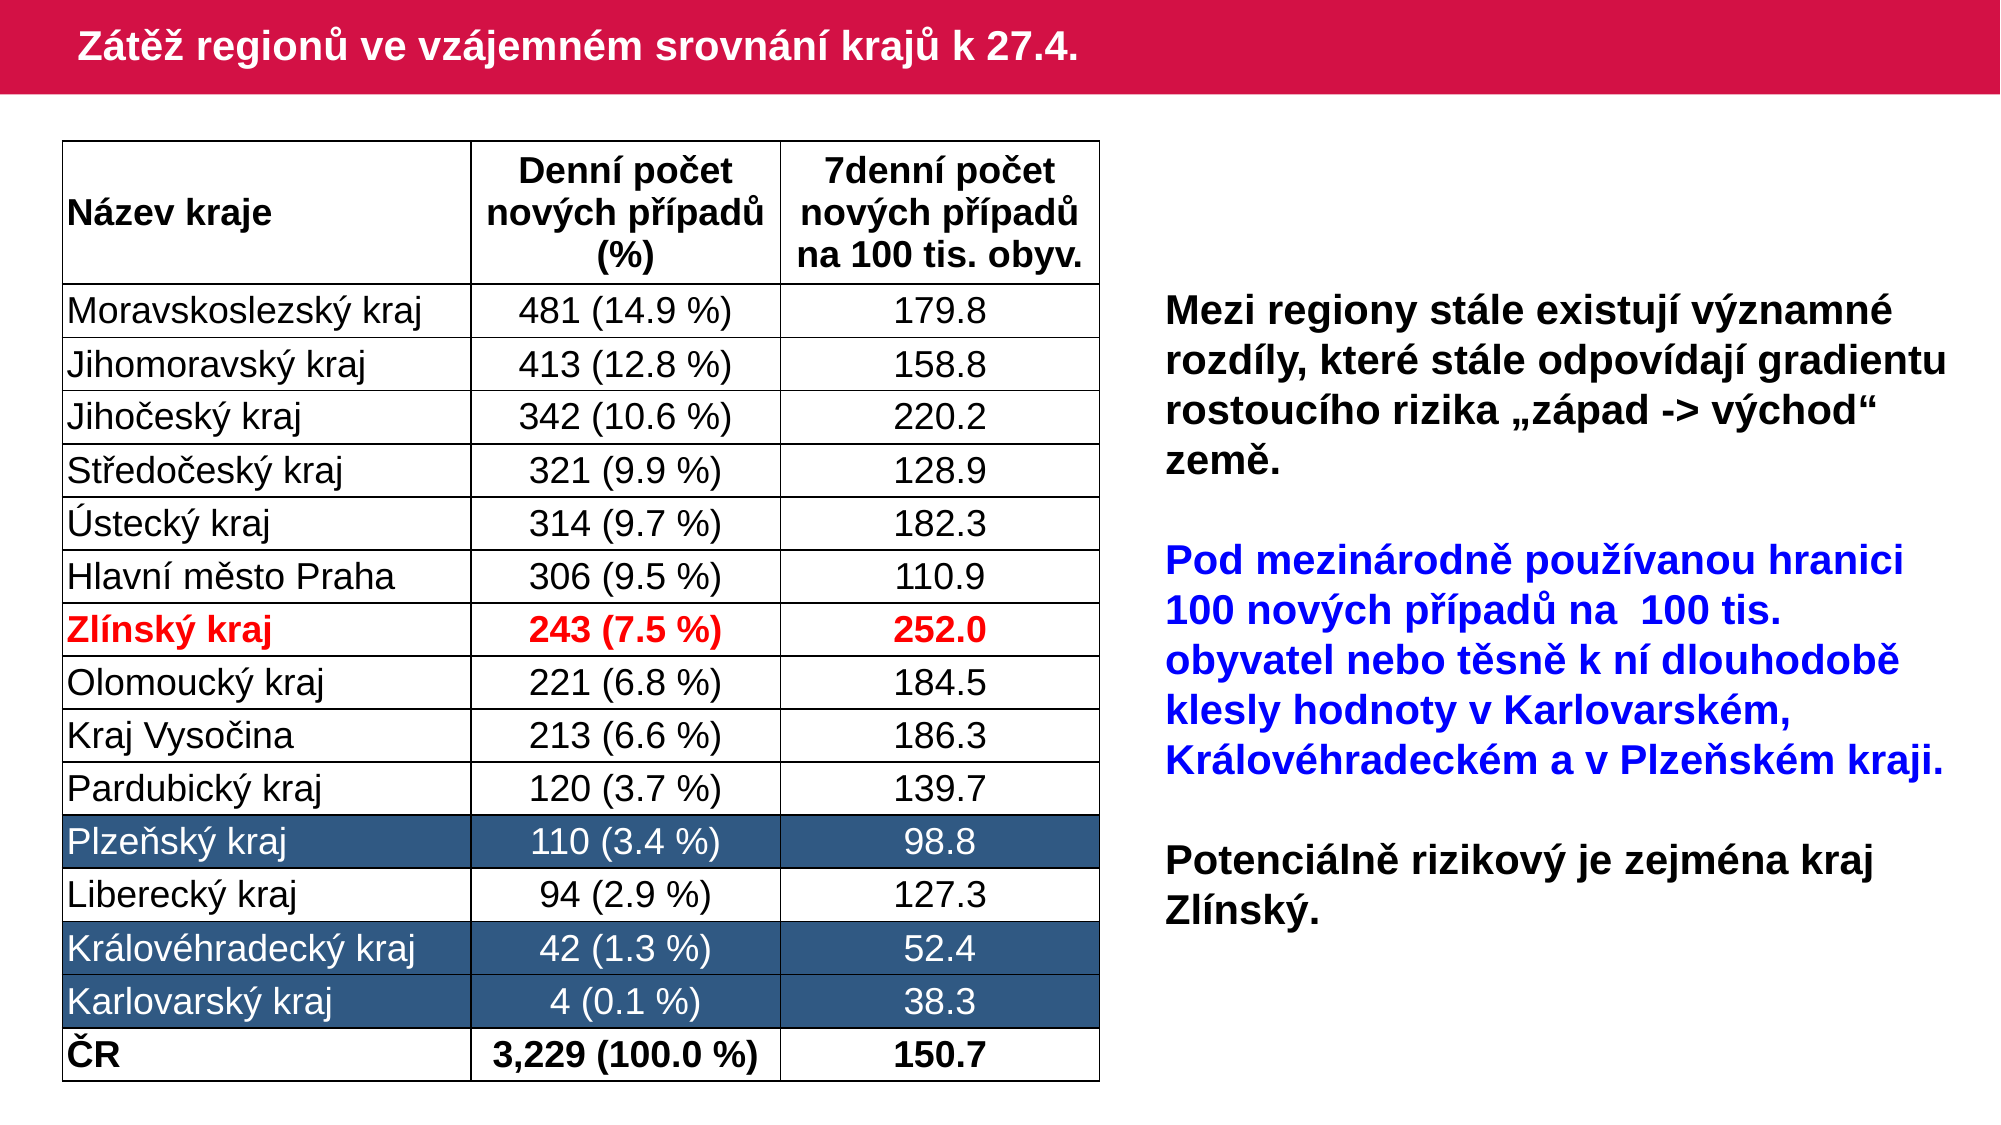

# Zátěž regionů ve vzájemném srovnání krajů k 27.4.
| Název kraje | Denní počet nových případů (%) | 7denní počet nových případů na 100 tis. obyv. |
| --- | --- | --- |
| Moravskoslezský kraj | 481 (14.9 %) | 179.8 |
| Jihomoravský kraj | 413 (12.8 %) | 158.8 |
| Jihočeský kraj | 342 (10.6 %) | 220.2 |
| Středočeský kraj | 321 (9.9 %) | 128.9 |
| Ústecký kraj | 314 (9.7 %) | 182.3 |
| Hlavní město Praha | 306 (9.5 %) | 110.9 |
| Zlínský kraj | 243 (7.5 %) | 252.0 |
| Olomoucký kraj | 221 (6.8 %) | 184.5 |
| Kraj Vysočina | 213 (6.6 %) | 186.3 |
| Pardubický kraj | 120 (3.7 %) | 139.7 |
| Plzeňský kraj | 110 (3.4 %) | 98.8 |
| Liberecký kraj | 94 (2.9 %) | 127.3 |
| Královéhradecký kraj | 42 (1.3 %) | 52.4 |
| Karlovarský kraj | 4 (0.1 %) | 38.3 |
| ČR | 3,229 (100.0 %) | 150.7 |
Mezi regiony stále existují významné rozdíly, které stále odpovídají gradientu rostoucího rizika „západ -> východ“ země.

Pod mezinárodně používanou hranici 100 nových případů na  100 tis. obyvatel nebo těsně k ní dlouhodobě klesly hodnoty v Karlovarském, Královéhradeckém a v Plzeňském kraji.

Potenciálně rizikový je zejména kraj Zlínský.